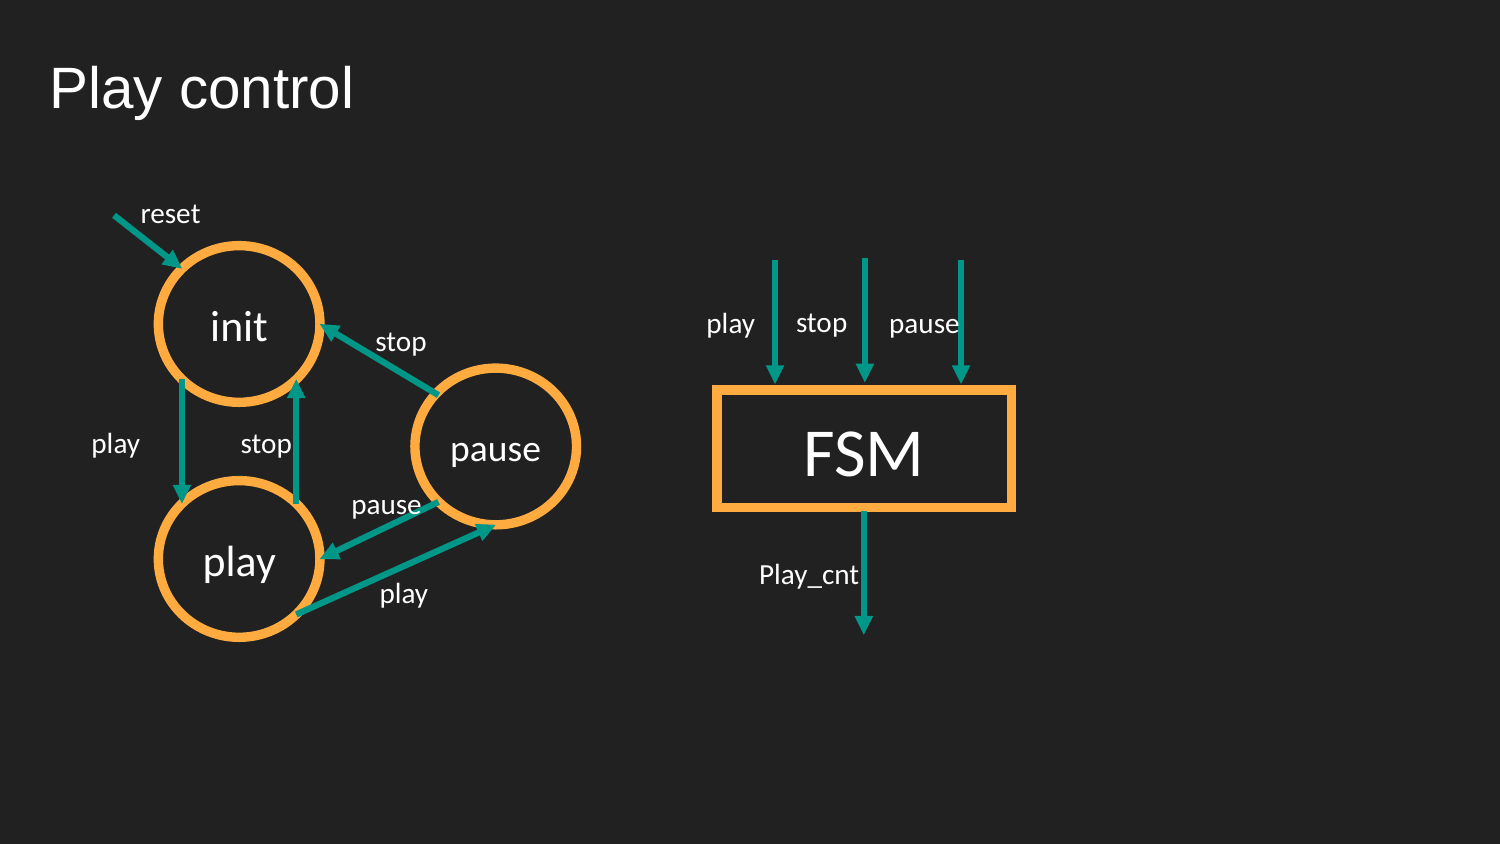

# Play control
reset
init
stop
play
pause
stop
pause
FSM
stop
play
pause
play
Play_cnt
play